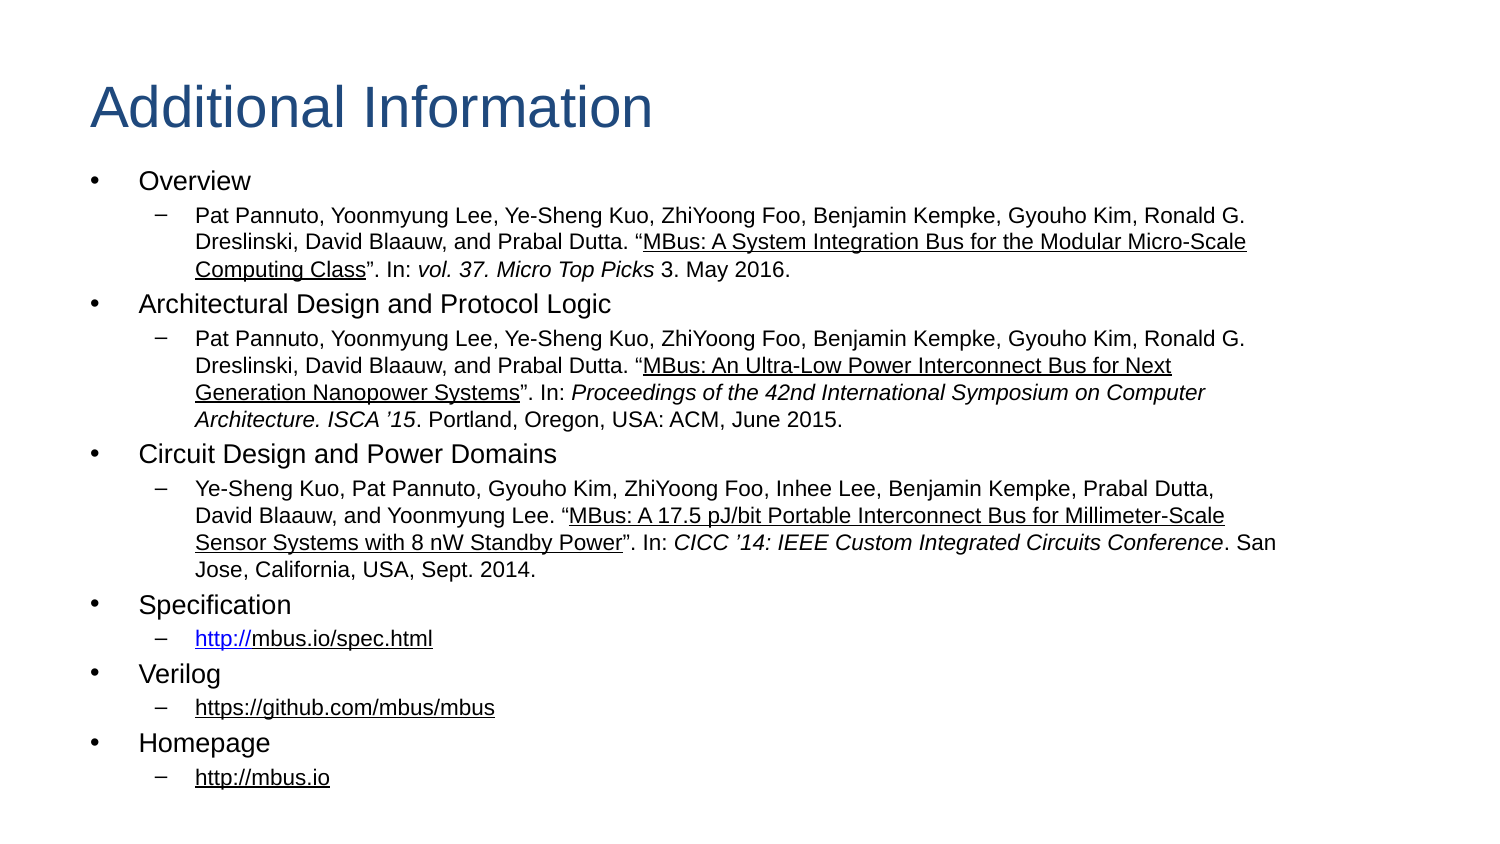

# Additional Information
Overview
Pat Pannuto, Yoonmyung Lee, Ye-Sheng Kuo, ZhiYoong Foo, Benjamin Kempke, Gyouho Kim, Ronald G. Dreslinski, David Blaauw, and Prabal Dutta. “MBus: A System Integration Bus for the Modular Micro-Scale Computing Class”. In: vol. 37. Micro Top Picks 3. May 2016.
Architectural Design and Protocol Logic
Pat Pannuto, Yoonmyung Lee, Ye-Sheng Kuo, ZhiYoong Foo, Benjamin Kempke, Gyouho Kim, Ronald G. Dreslinski, David Blaauw, and Prabal Dutta. “MBus: An Ultra-Low Power Interconnect Bus for Next Generation Nanopower Systems”. In: Proceedings of the 42nd International Symposium on Computer Architecture. ISCA ’15. Portland, Oregon, USA: ACM, June 2015.
Circuit Design and Power Domains
Ye-Sheng Kuo, Pat Pannuto, Gyouho Kim, ZhiYoong Foo, Inhee Lee, Benjamin Kempke, Prabal Dutta, David Blaauw, and Yoonmyung Lee. “MBus: A 17.5 pJ/bit Portable Interconnect Bus for Millimeter-Scale Sensor Systems with 8 nW Standby Power”. In: CICC ’14: IEEE Custom Integrated Circuits Conference. San Jose, California, USA, Sept. 2014.
Specification
http://mbus.io/spec.html
Verilog
https://github.com/mbus/mbus
Homepage
http://mbus.io